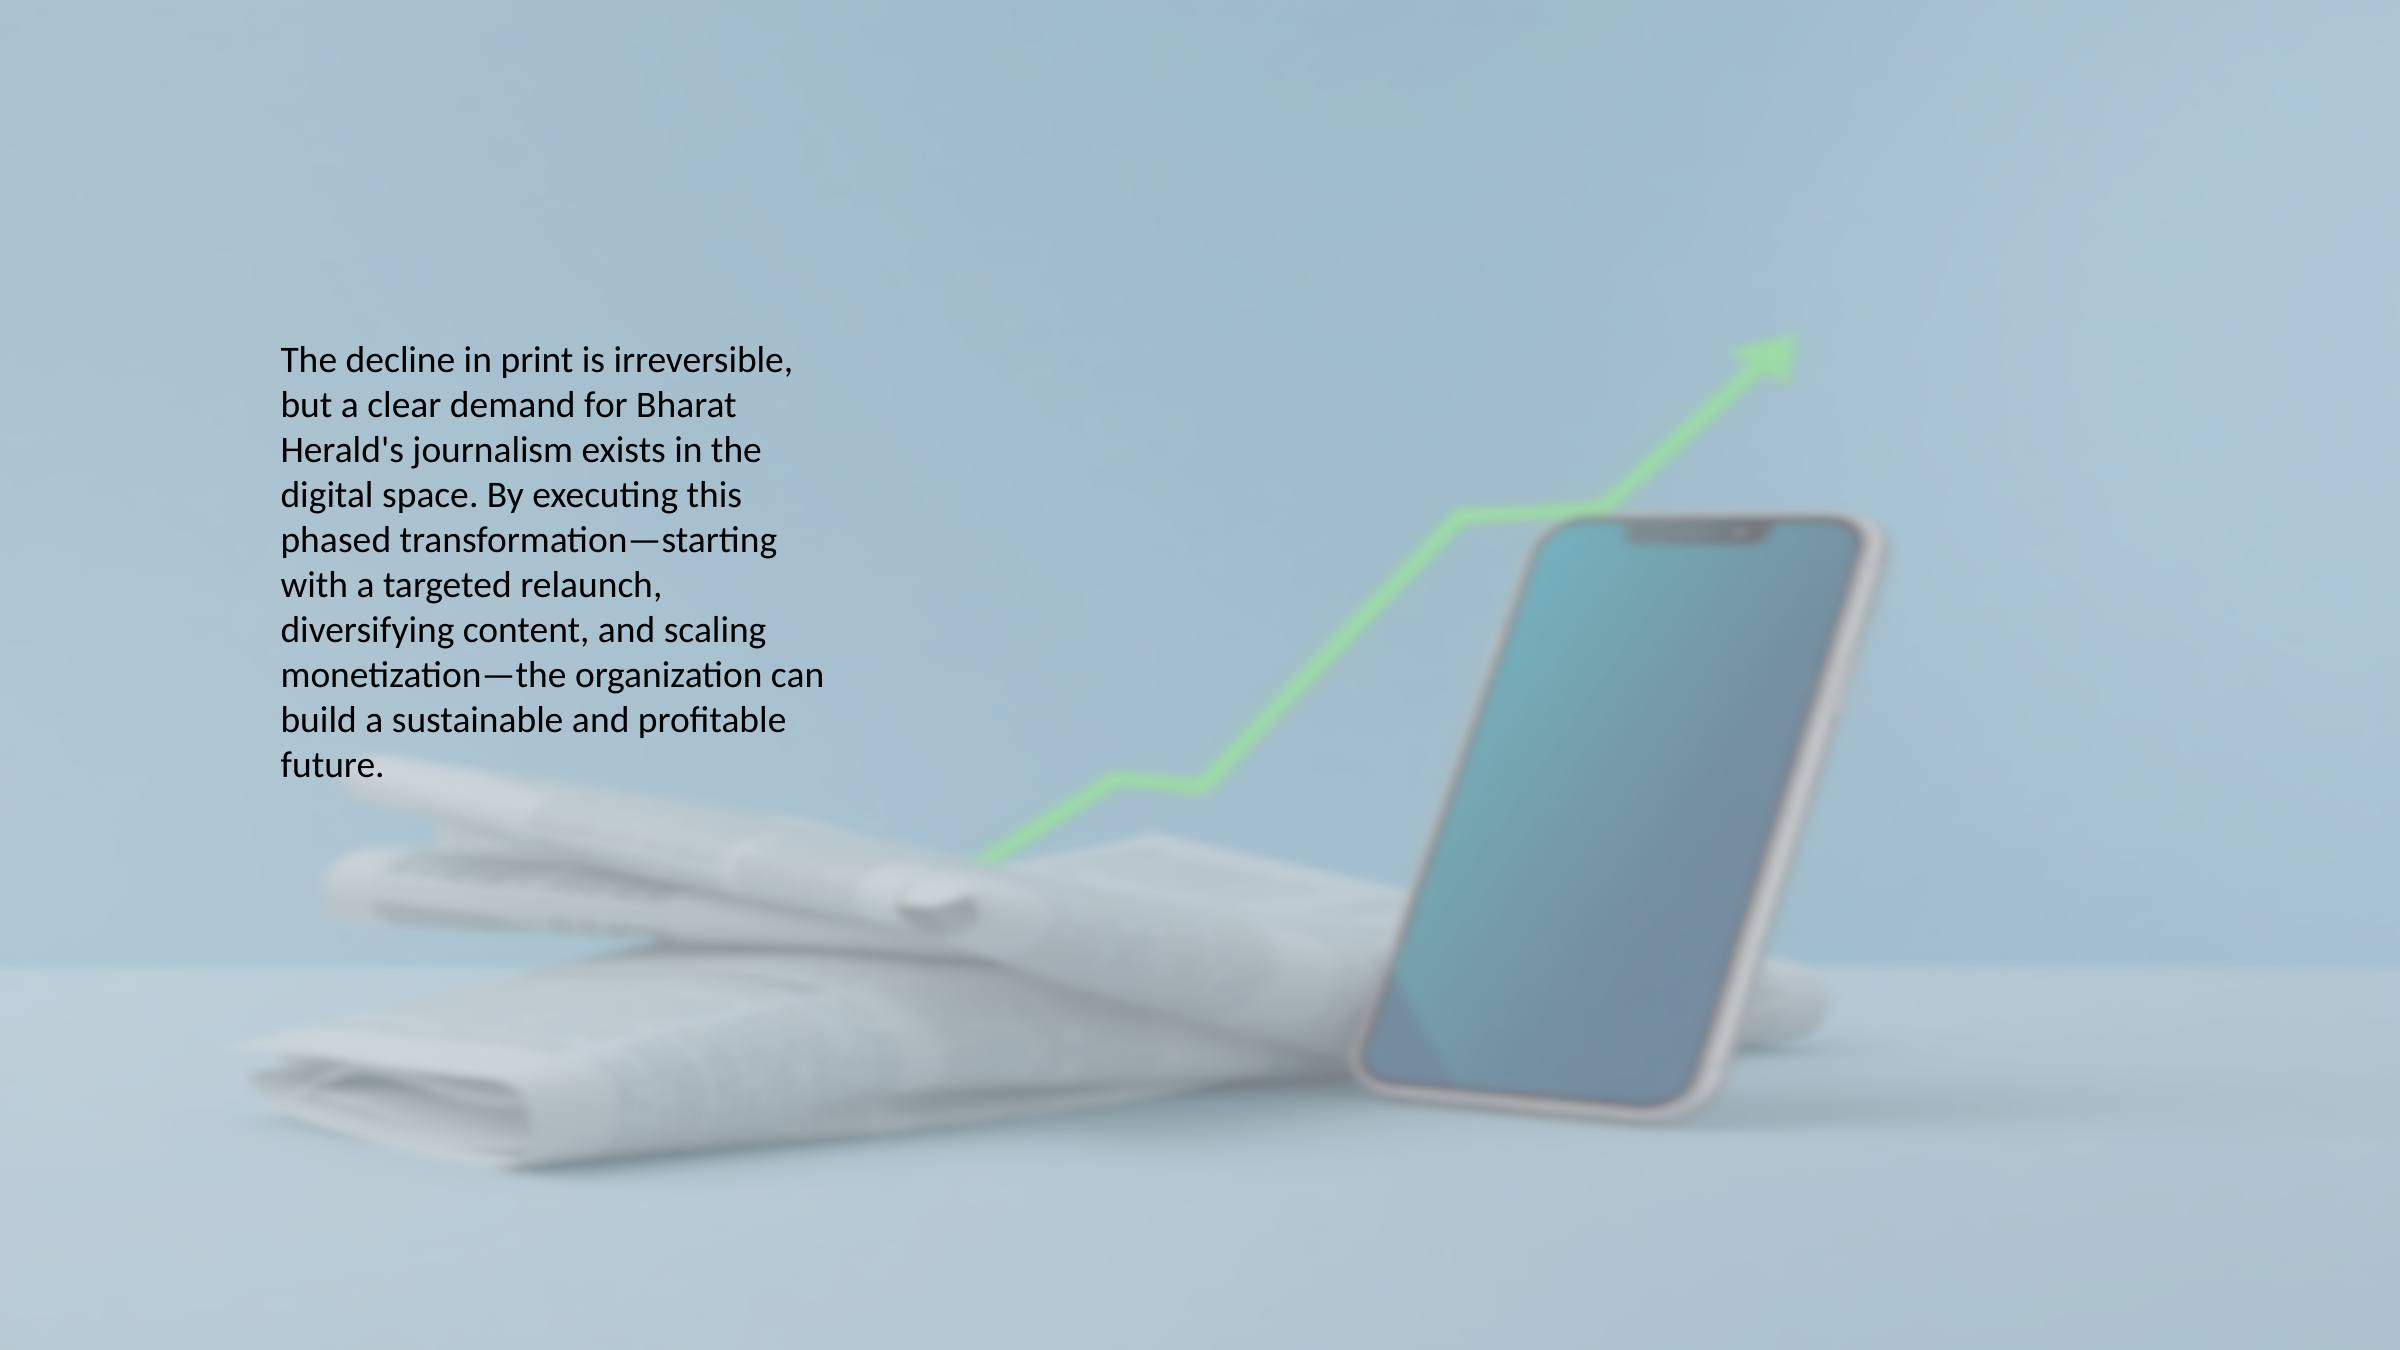

The decline in print is irreversible, but a clear demand for Bharat Herald's journalism exists in the digital space. By executing this phased transformation—starting with a targeted relaunch, diversifying content, and scaling monetization—the organization can build a sustainable and profitable future.